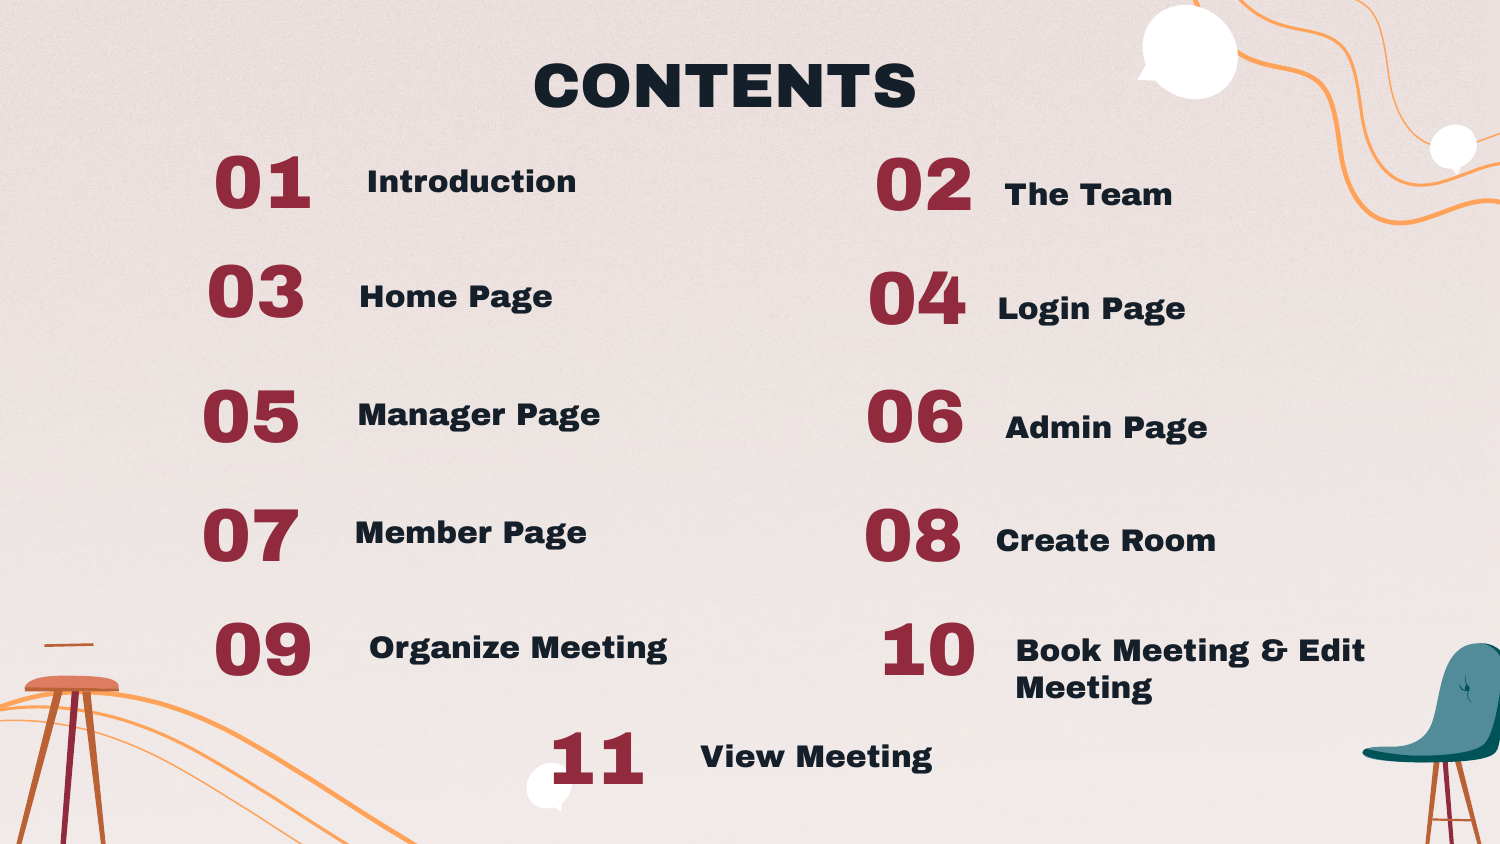

CONTENTS
01
02

Introduction
The Team
03
04
Home Page
Login Page
05
06
Manager Page
Admin Page
07
08
Member Page
Create Room
09
10
Organize Meeting
Book Meeting & Edit Meeting

11
View Meeting